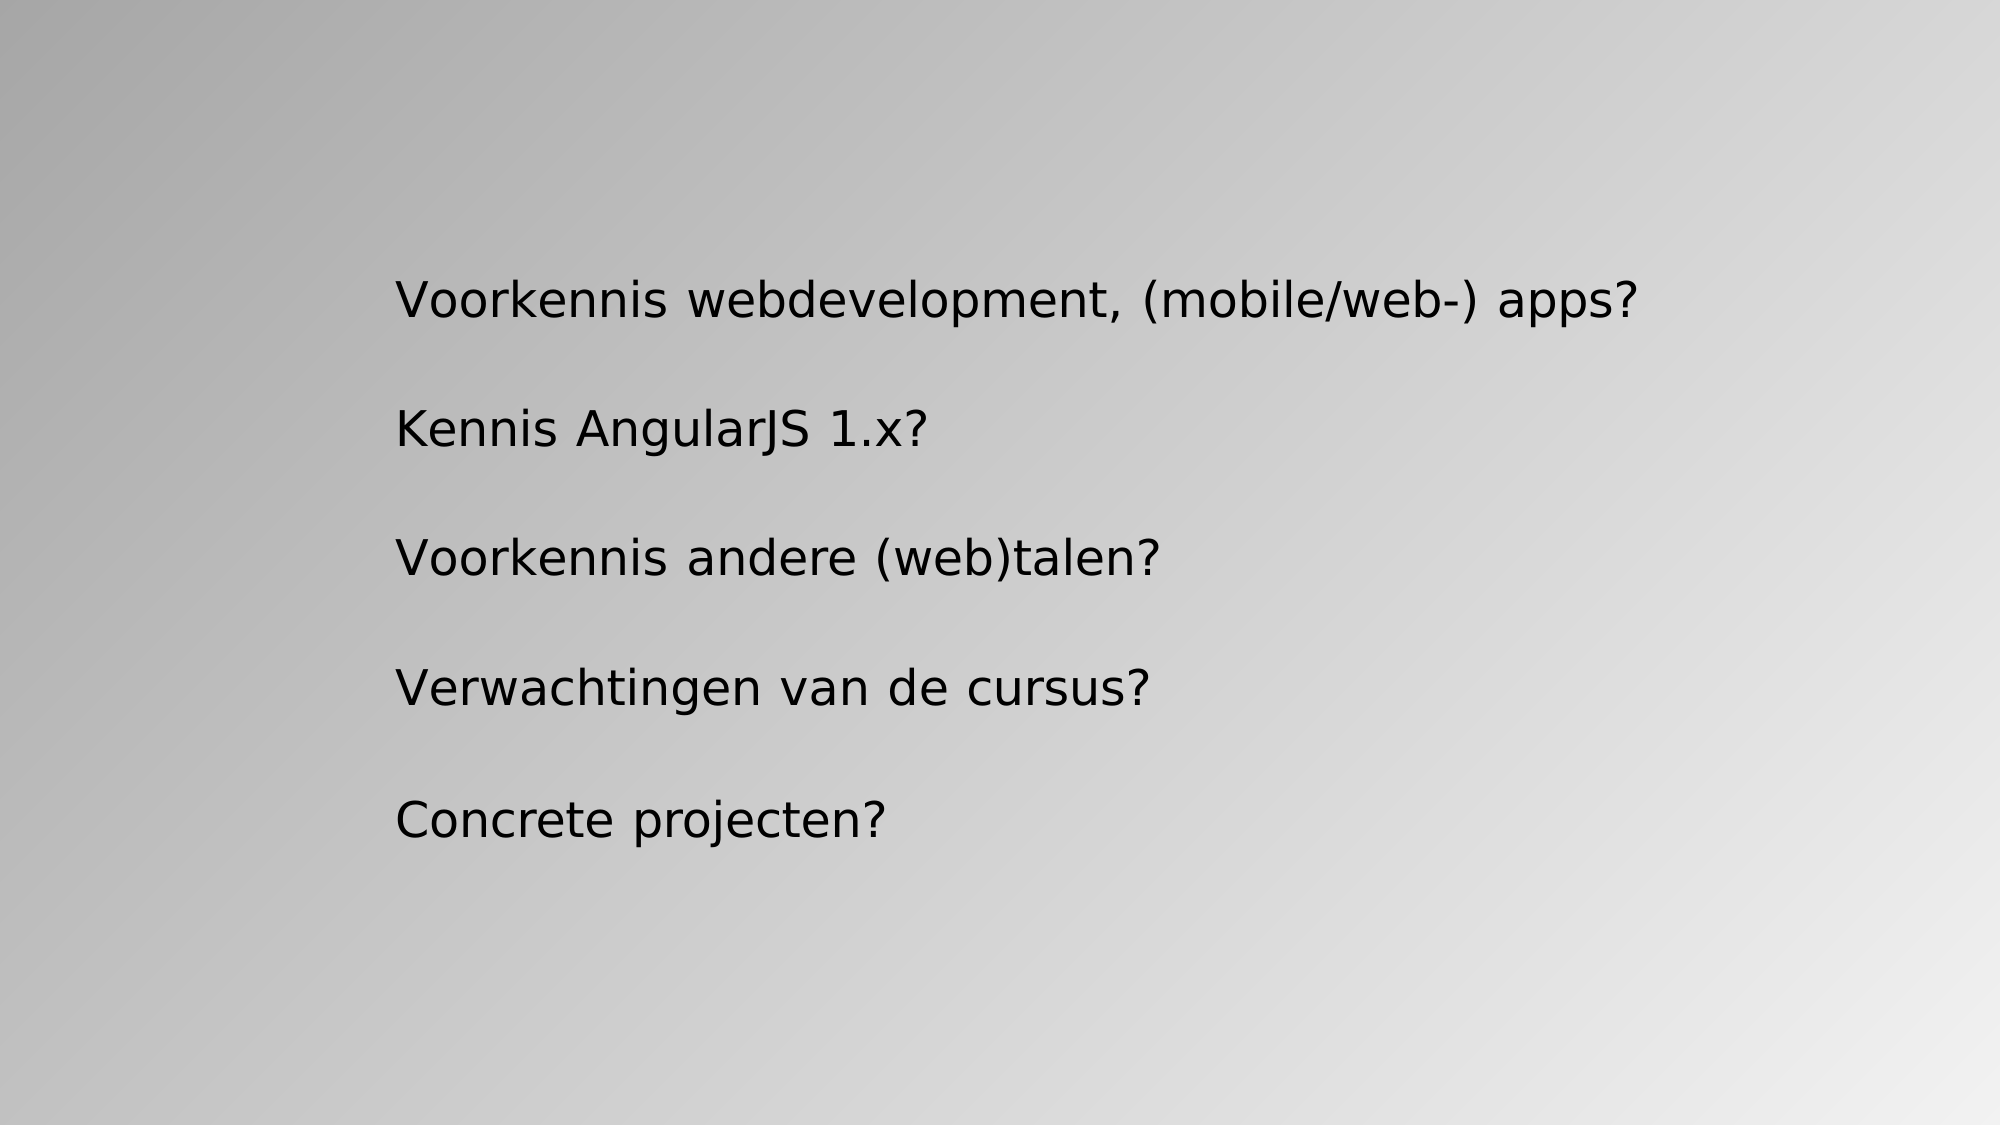

Voorkennis webdevelopment, (mobile/web-) apps?
Kennis AngularJS 1.x? Voorkennis andere (web)talen? Verwachtingen van de cursus?

Concrete projecten?